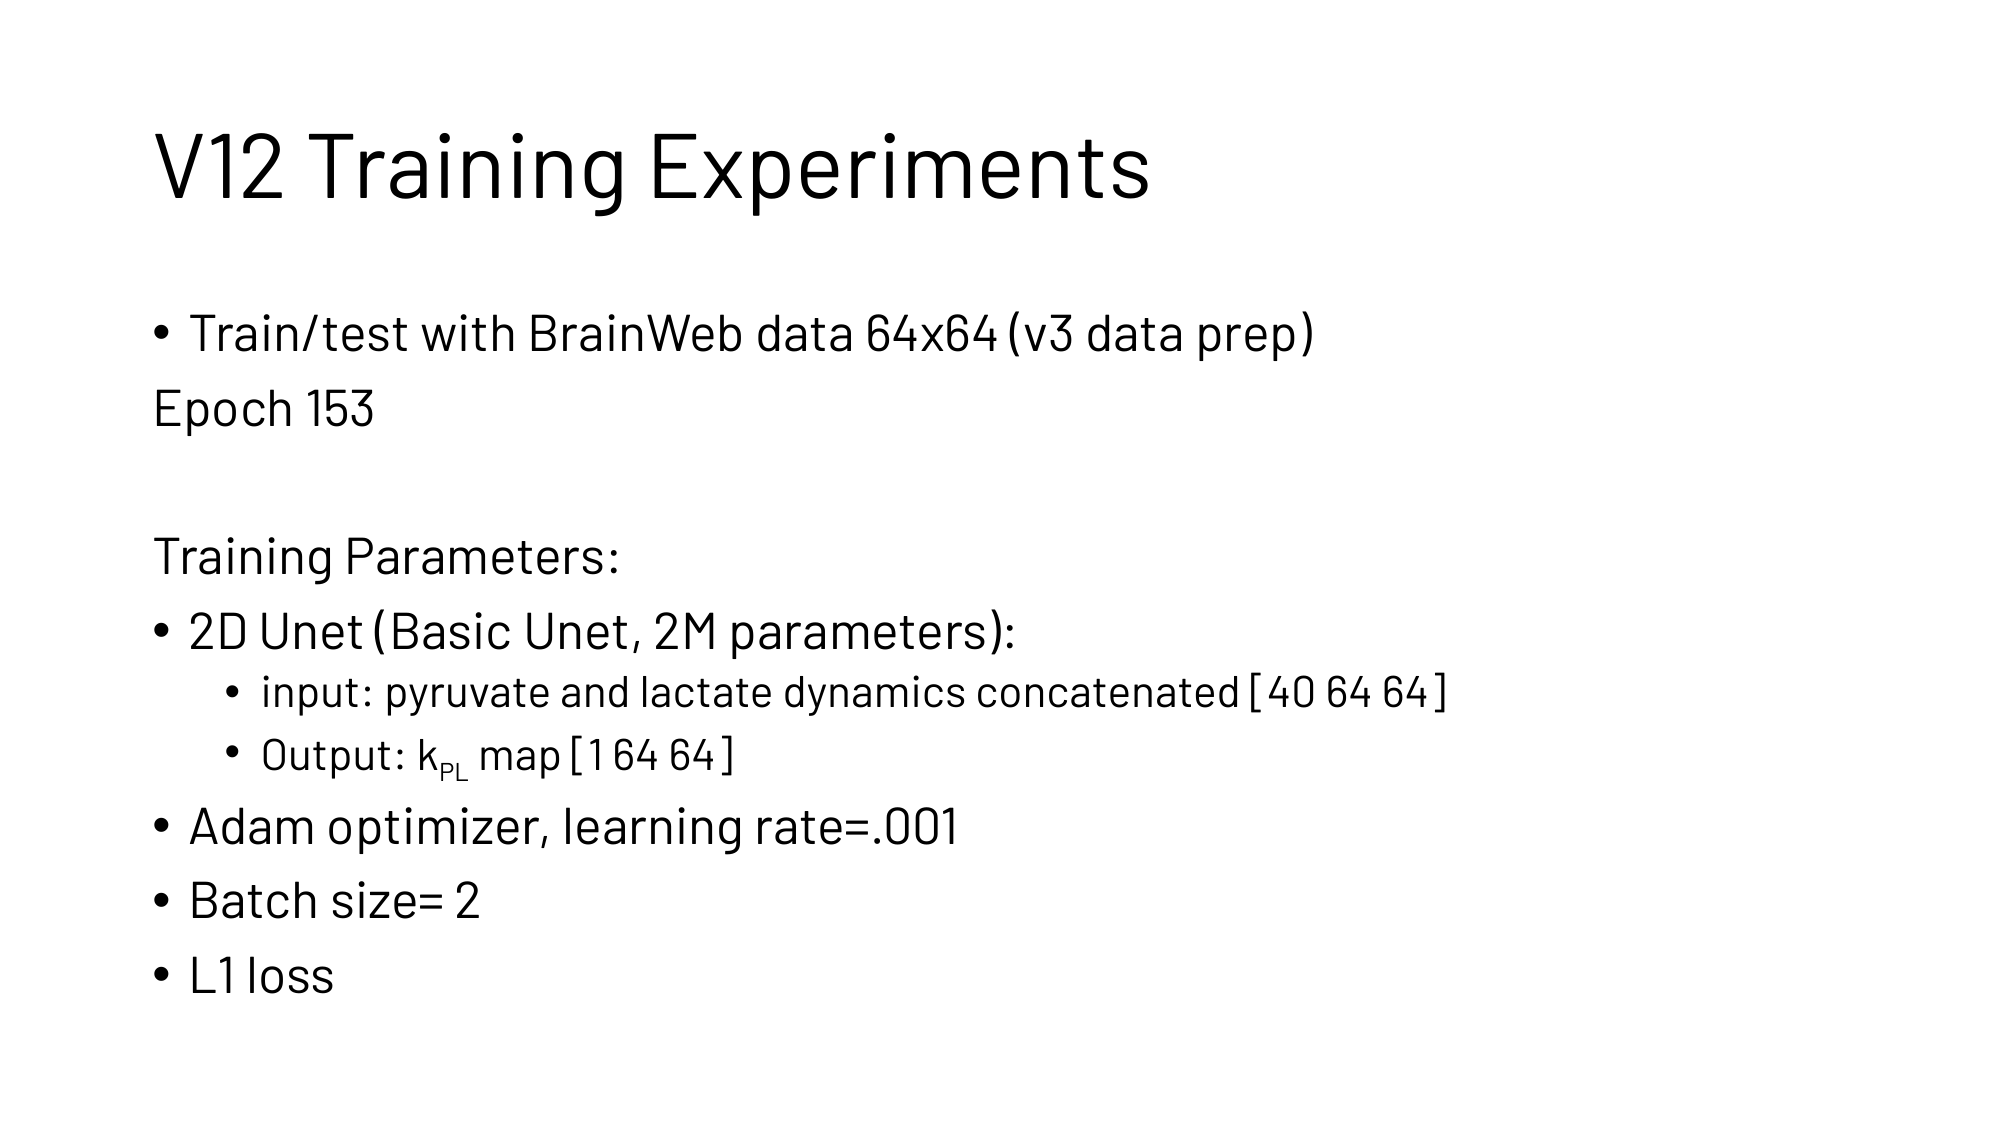

# V12 Training Experiments
Train/test with BrainWeb data 64x64 (v3 data prep)
Epoch 153

Training Parameters:
2D Unet (Basic Unet, 2M parameters):
input: pyruvate and lactate dynamics concatenated [40 64 64]
Output: kPL map [1 64 64]
Adam optimizer, learning rate=.001
Batch size= 2
L1 loss